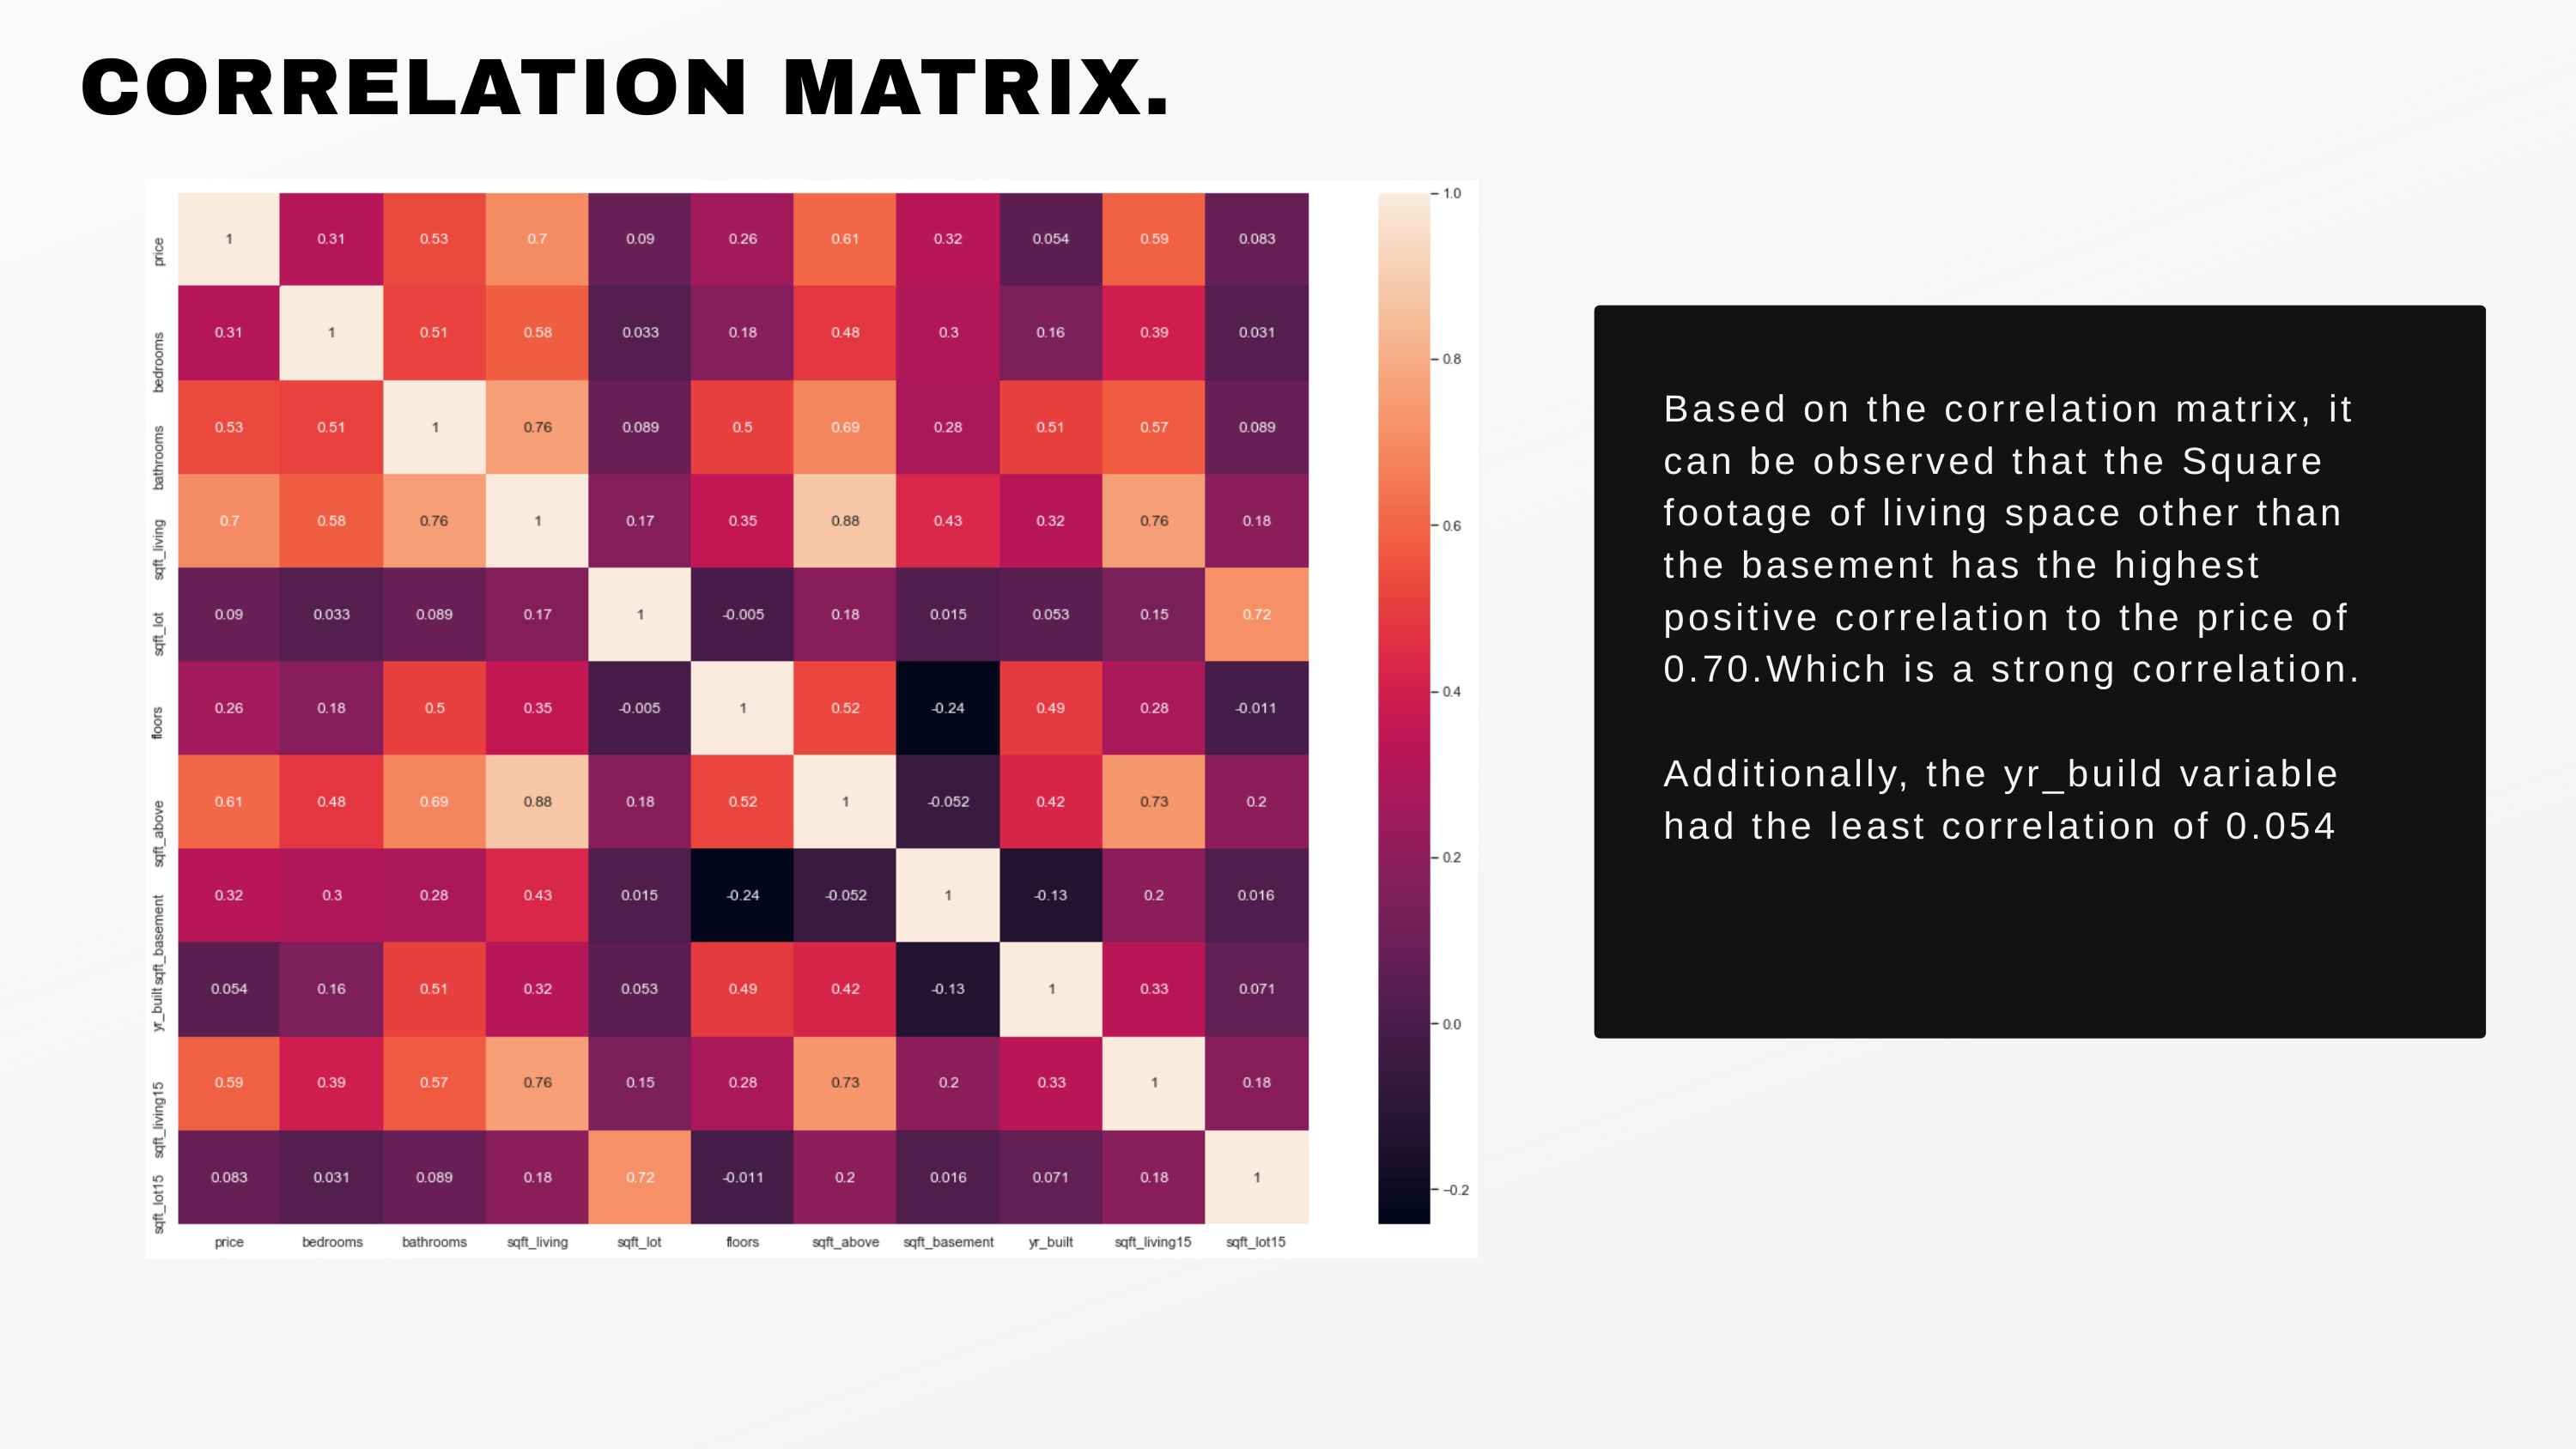

CORRELATION MATRIX.

Based on the correlation matrix, it can be observed that the Square footage of living space other than the basement has the highest positive correlation to the price of 0.70.Which is a strong correlation.

Additionally, the yr_build variable had the least correlation of 0.054